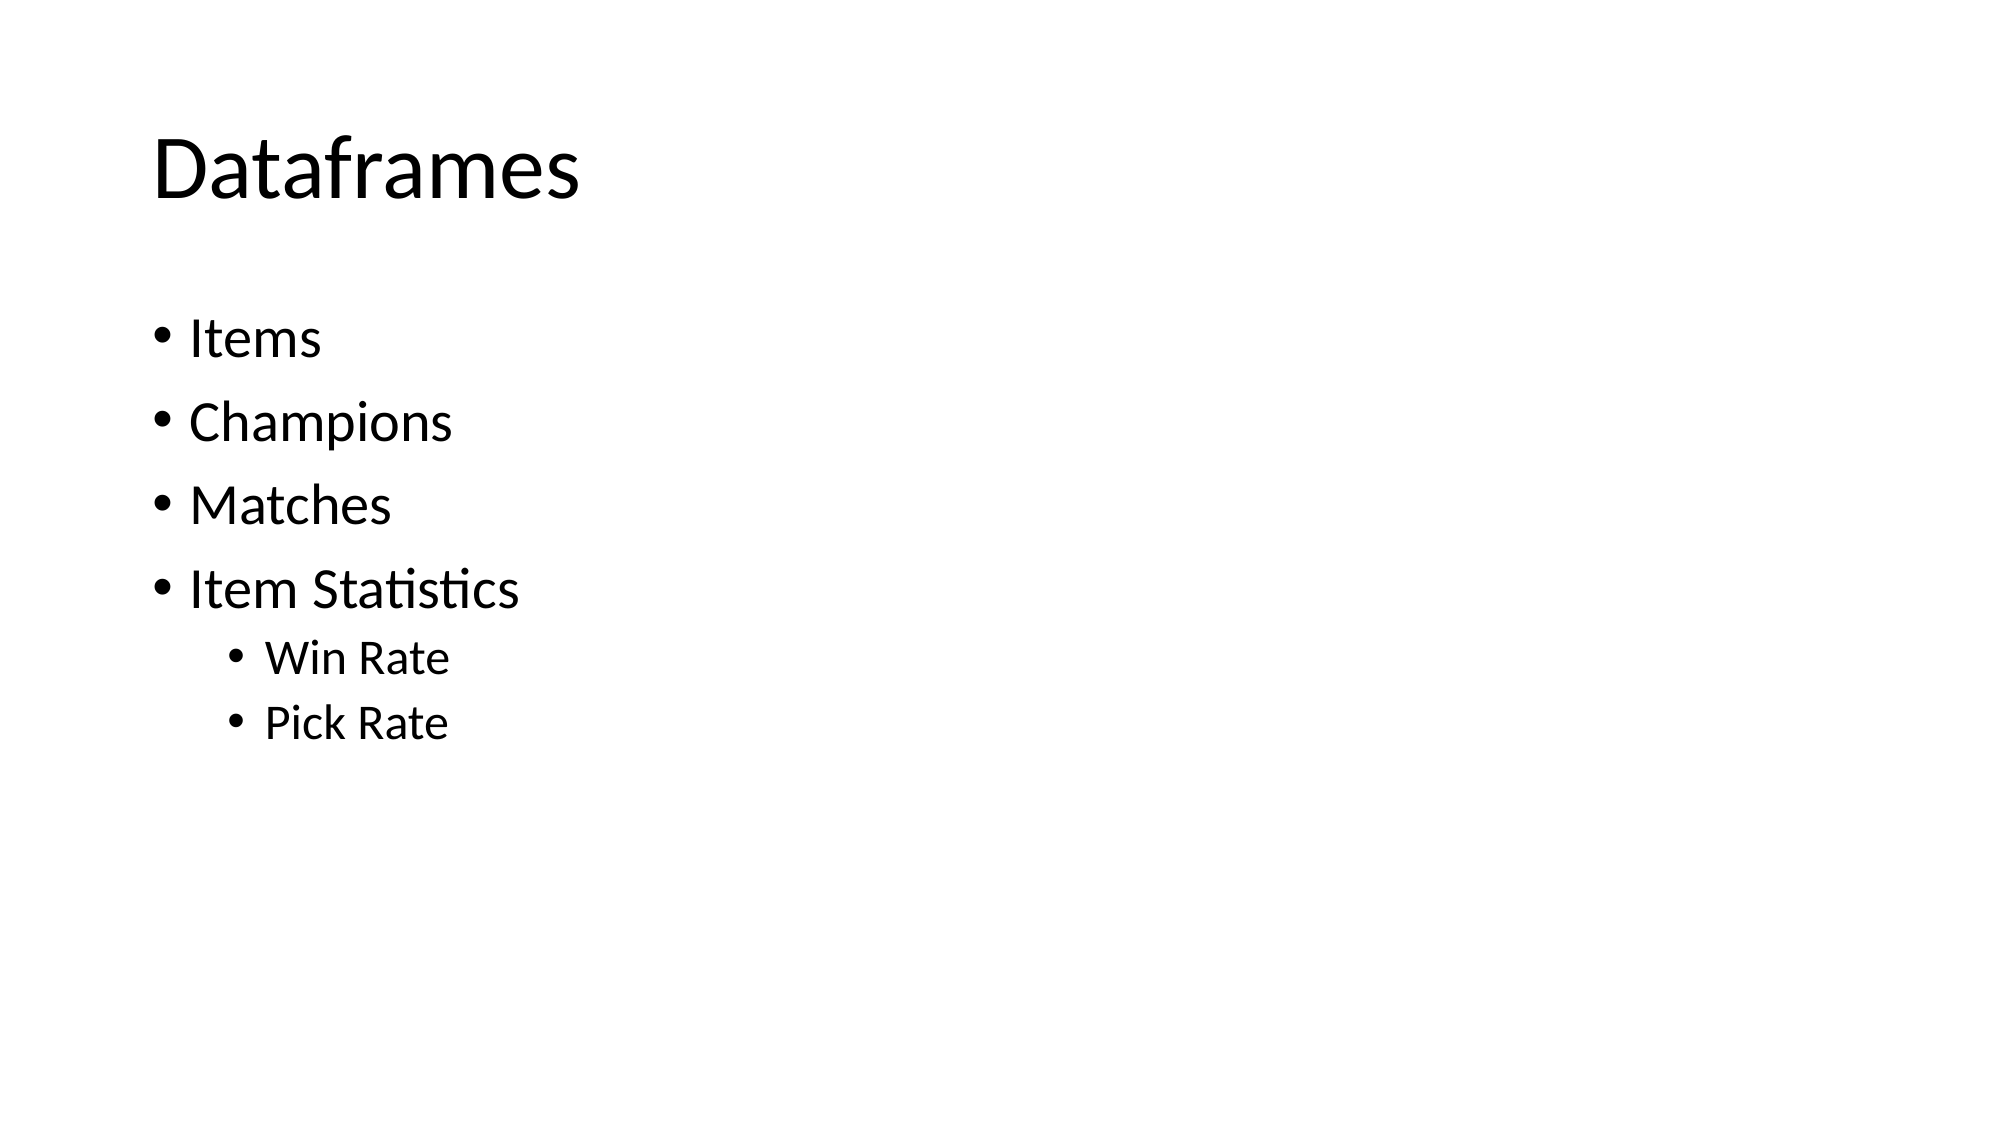

# Dataframes
Items
Champions
Matches
Item Statistics
Win Rate
Pick Rate